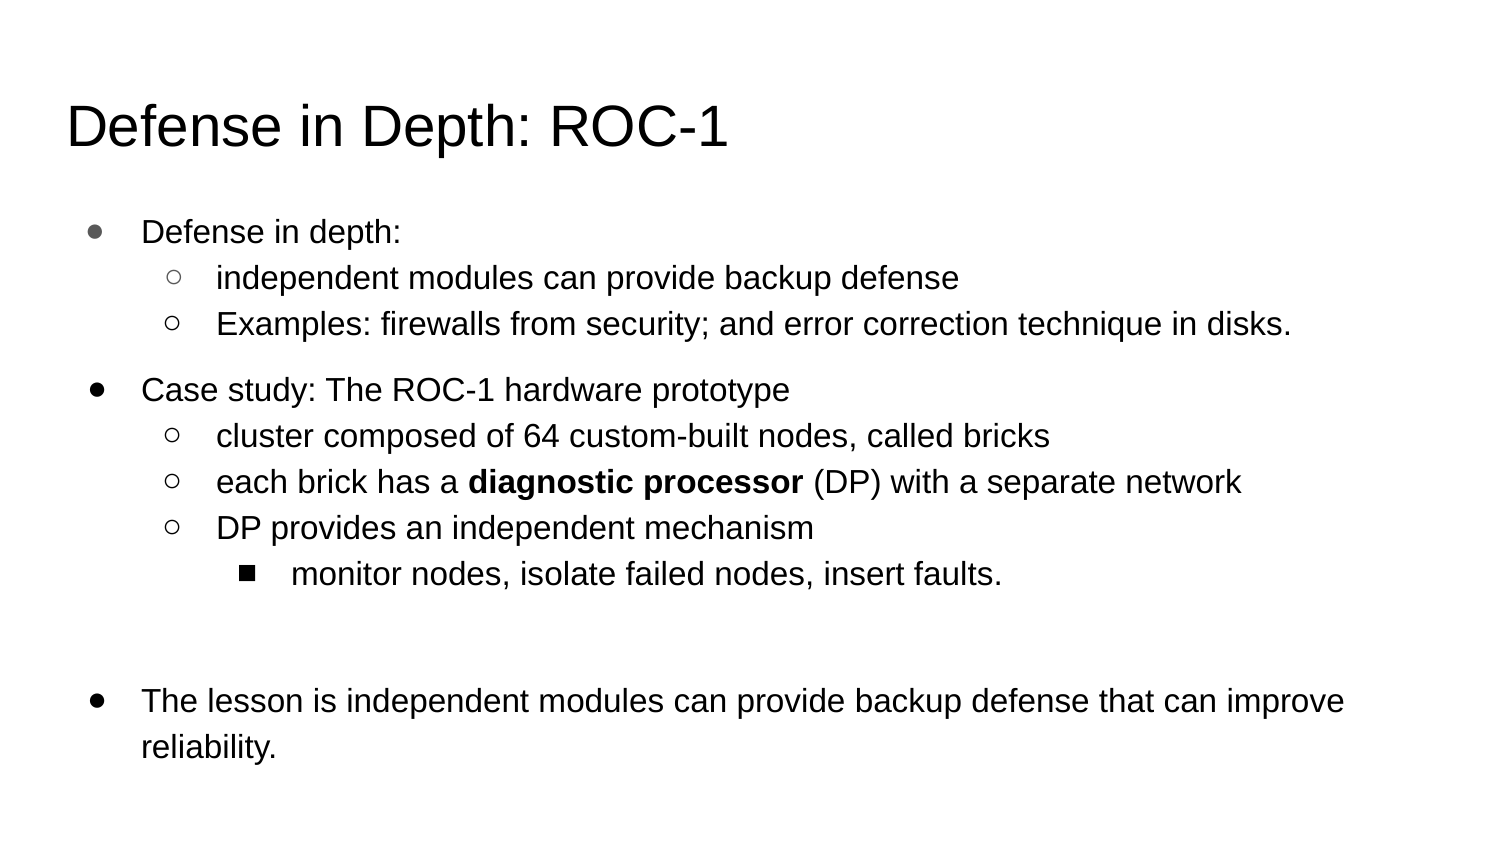

# Defense in Depth: ROC-1
Defense in depth:
independent modules can provide backup defense
Examples: firewalls from security; and error correction technique in disks.
Case study: The ROC-1 hardware prototype
cluster composed of 64 custom-built nodes, called bricks
each brick has a diagnostic processor (DP) with a separate network
DP provides an independent mechanism
monitor nodes, isolate failed nodes, insert faults.

The lesson is independent modules can provide backup defense that can improve reliability.